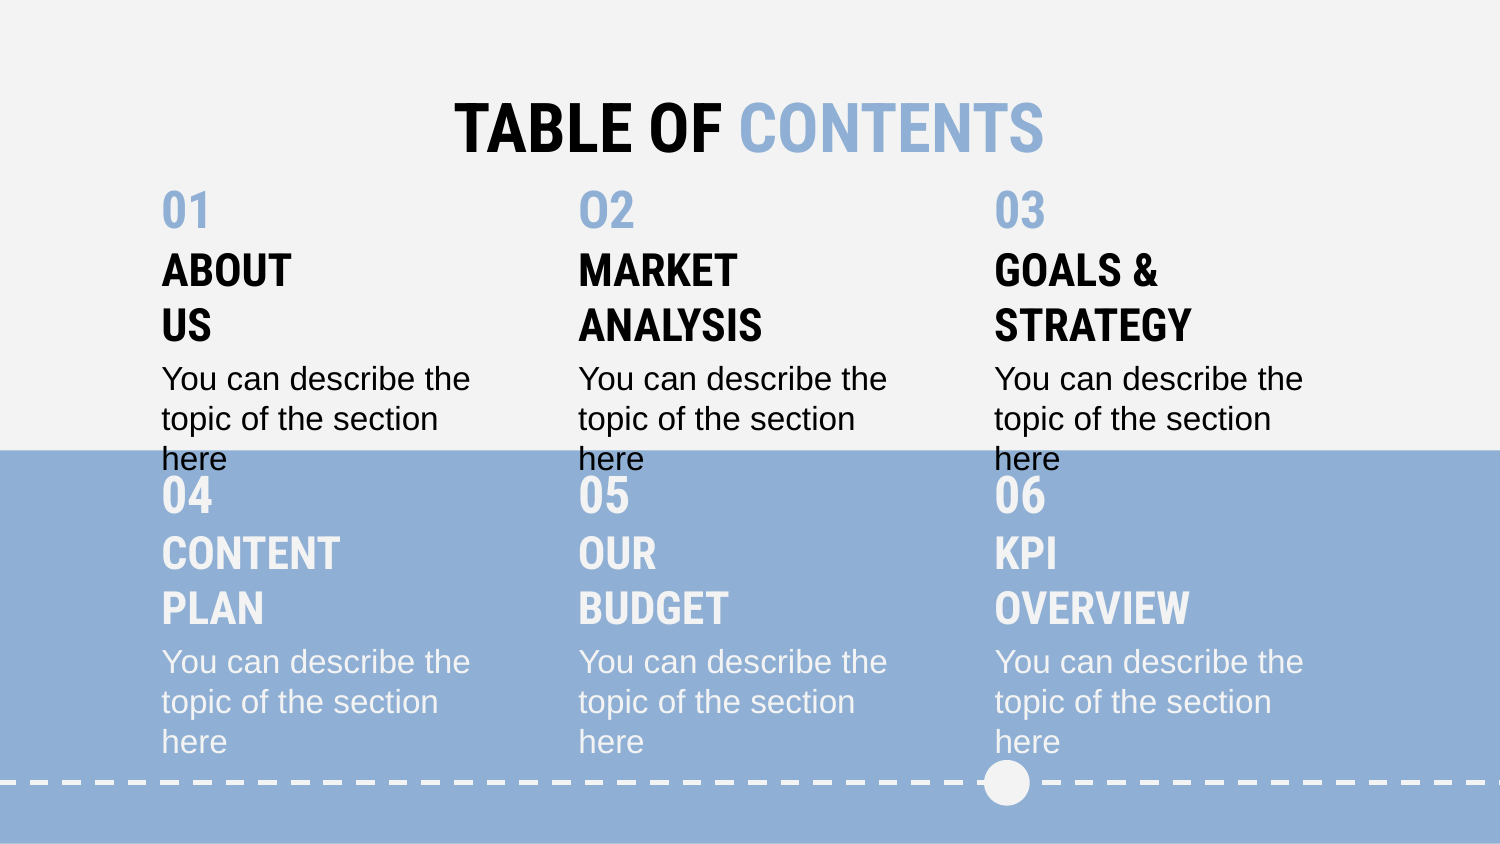

# TABLE OF CONTENTS
01
O2
03
ABOUT
US
MARKET ANALYSIS
GOALS & STRATEGY
You can describe the topic of the section here
You can describe the topic of the section here
You can describe the topic of the section here
05
04
06
CONTENT
PLAN
OUR
BUDGET
KPI
OVERVIEW
You can describe the topic of the section here
You can describe the topic of the section here
You can describe the topic of the section here